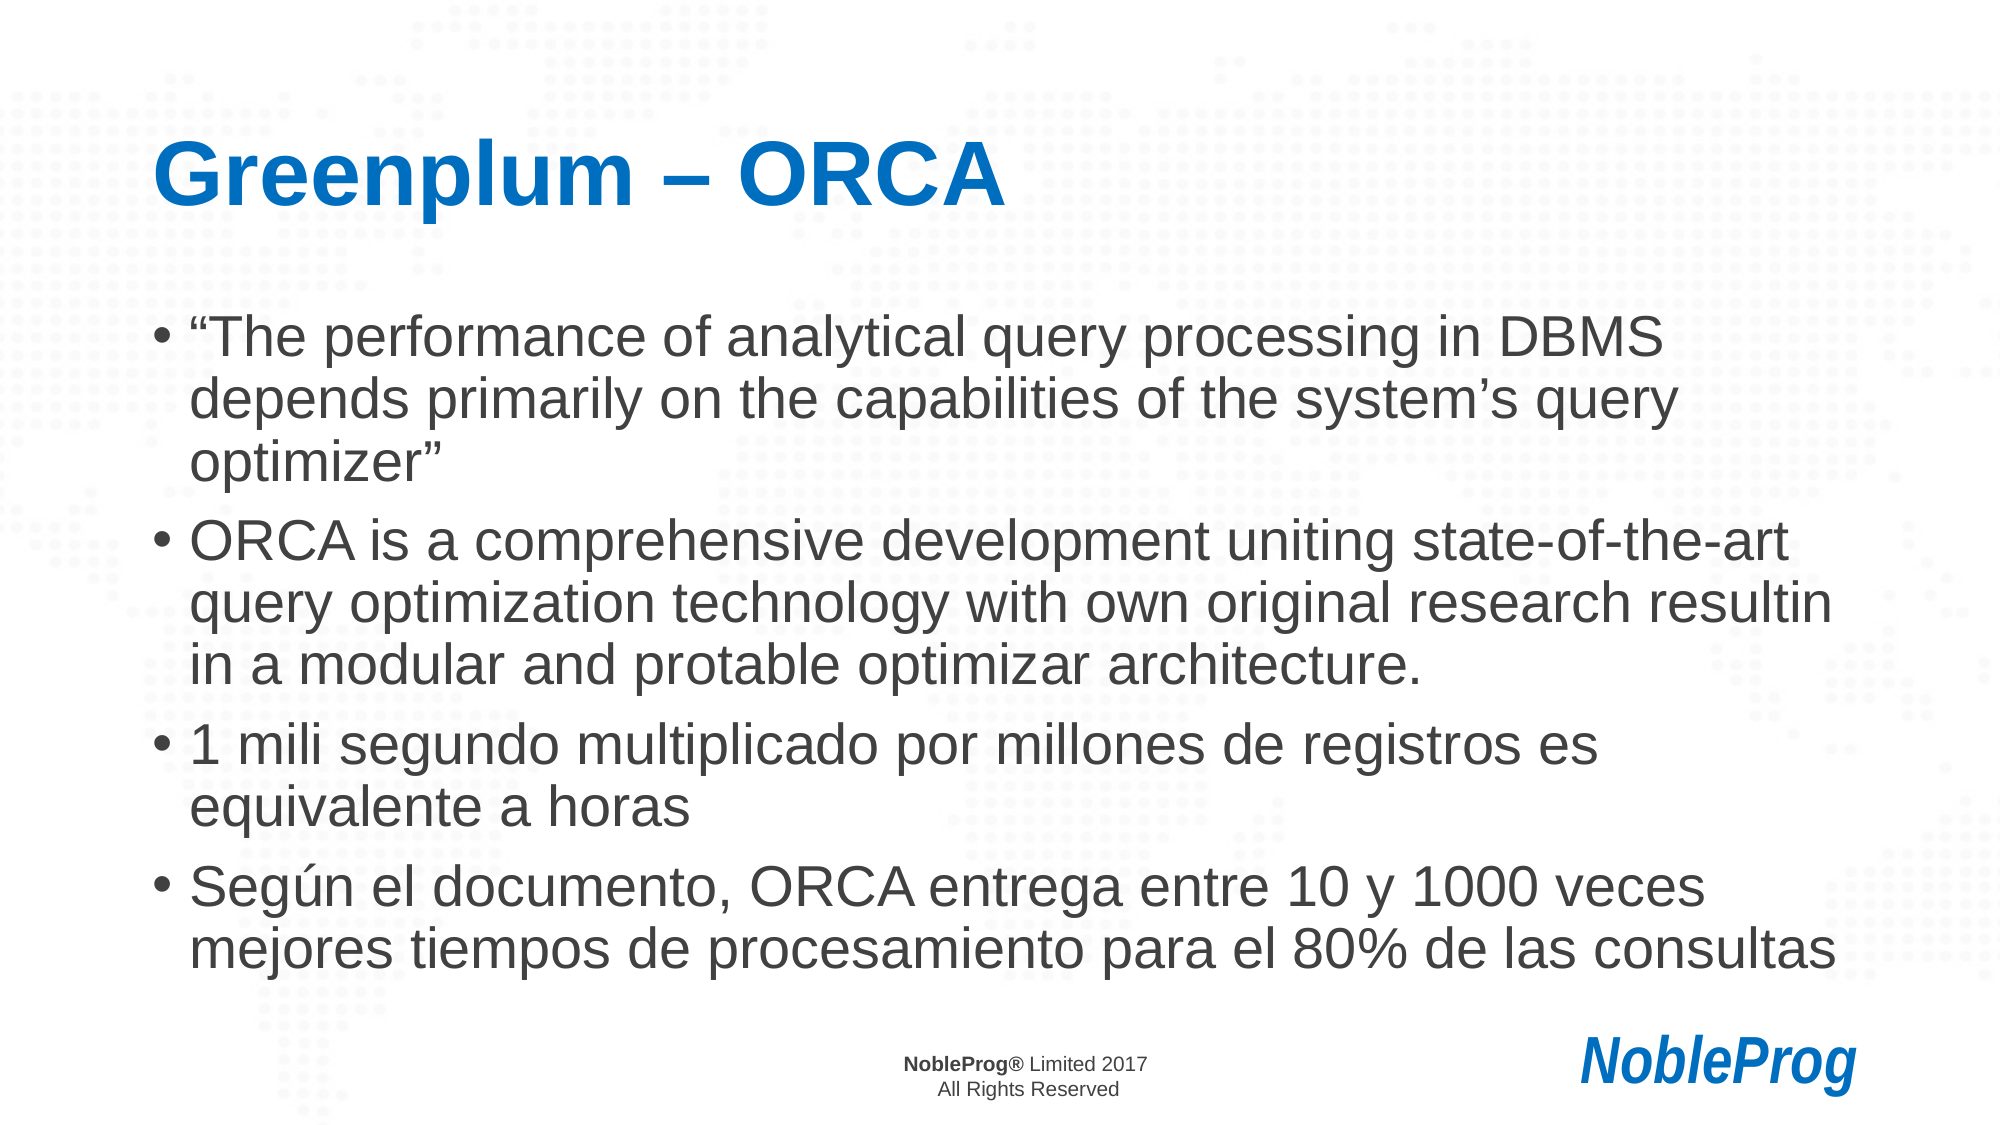

# Greenplum – ORCA
“The performance of analytical query processing in DBMS depends primarily on the capabilities of the system’s query optimizer”
ORCA is a comprehensive development uniting state-of-the-art query optimization technology with own original research resultin in a modular and protable optimizar architecture.
1 mili segundo multiplicado por millones de registros es equivalente a horas
Según el documento, ORCA entrega entre 10 y 1000 veces mejores tiempos de procesamiento para el 80% de las consultas